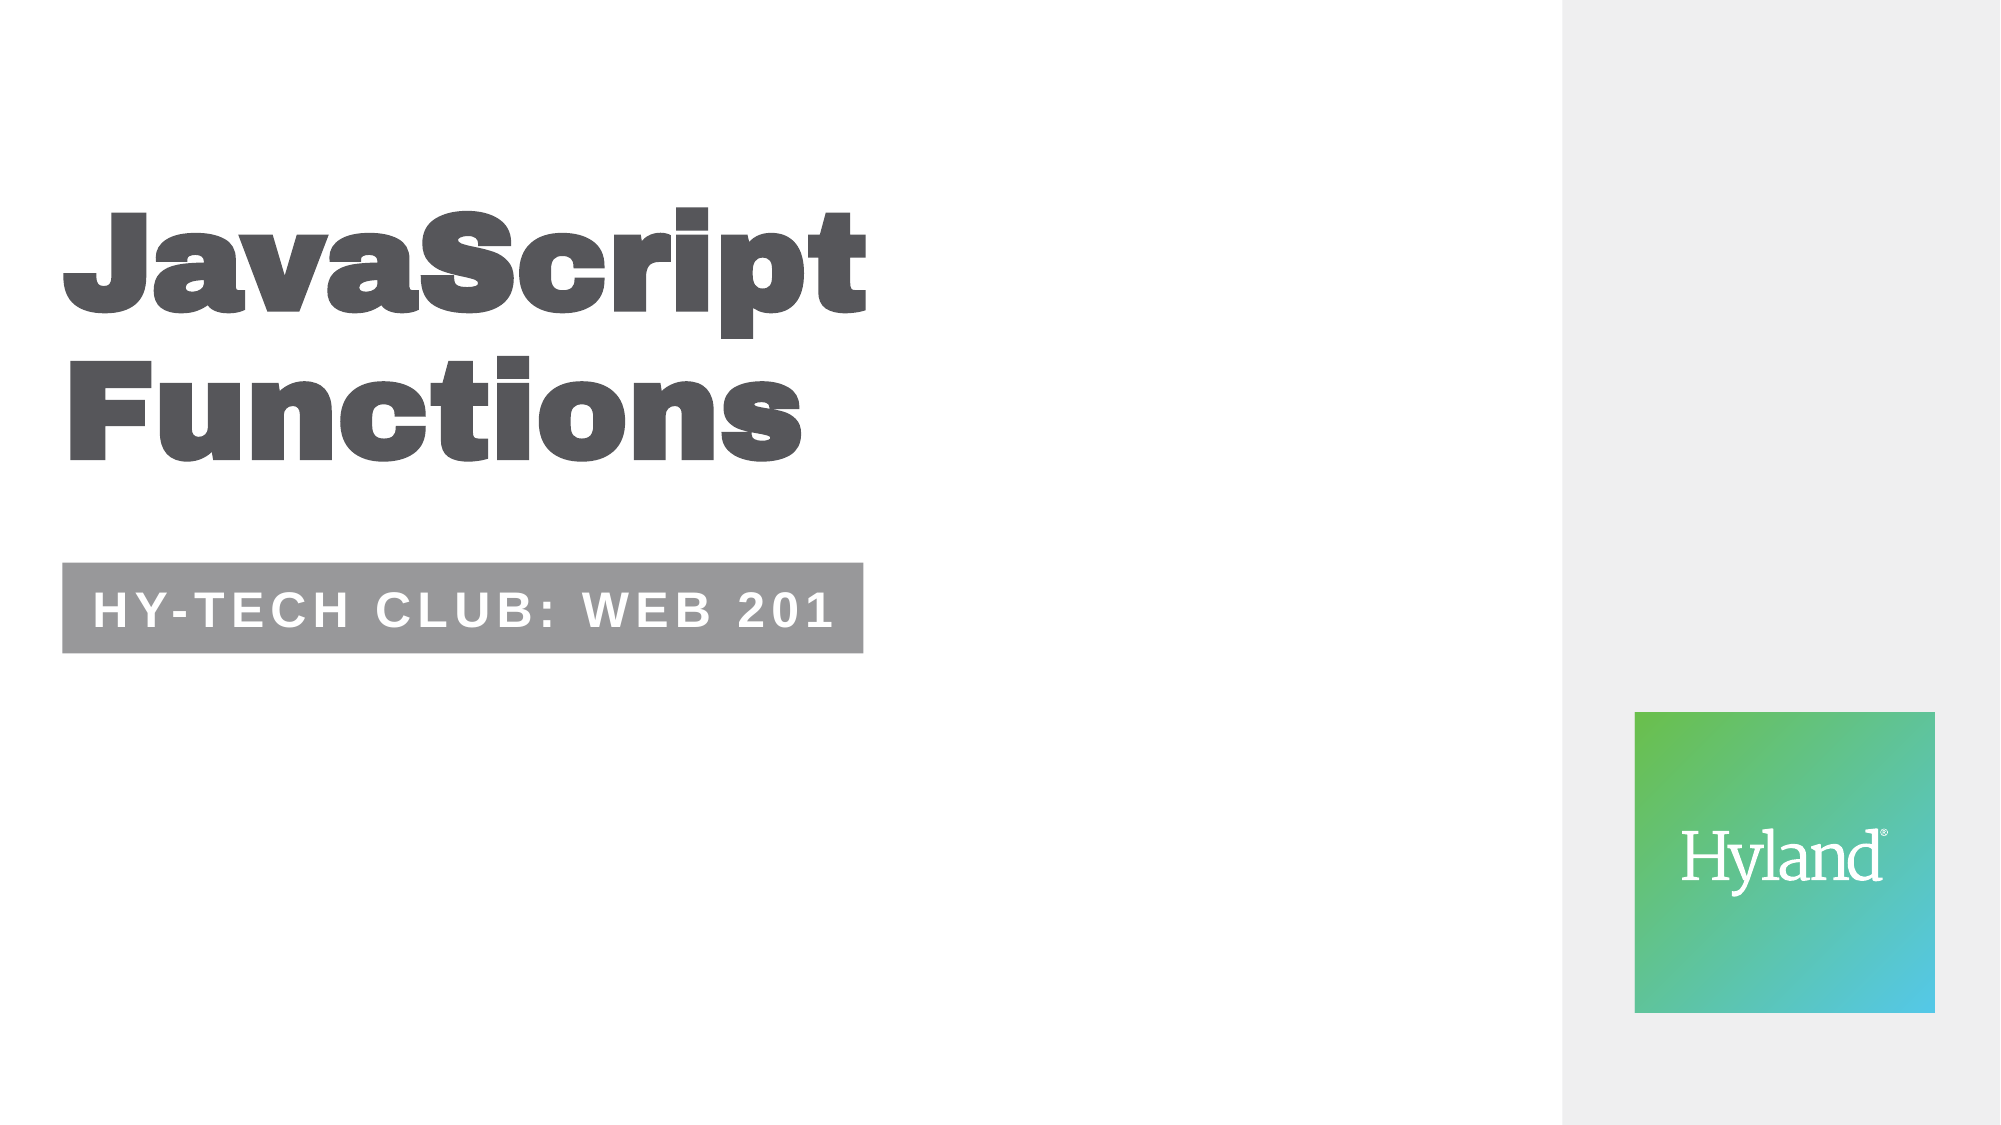

# JavaScript Functions
Hy-Tech Club: Web 201